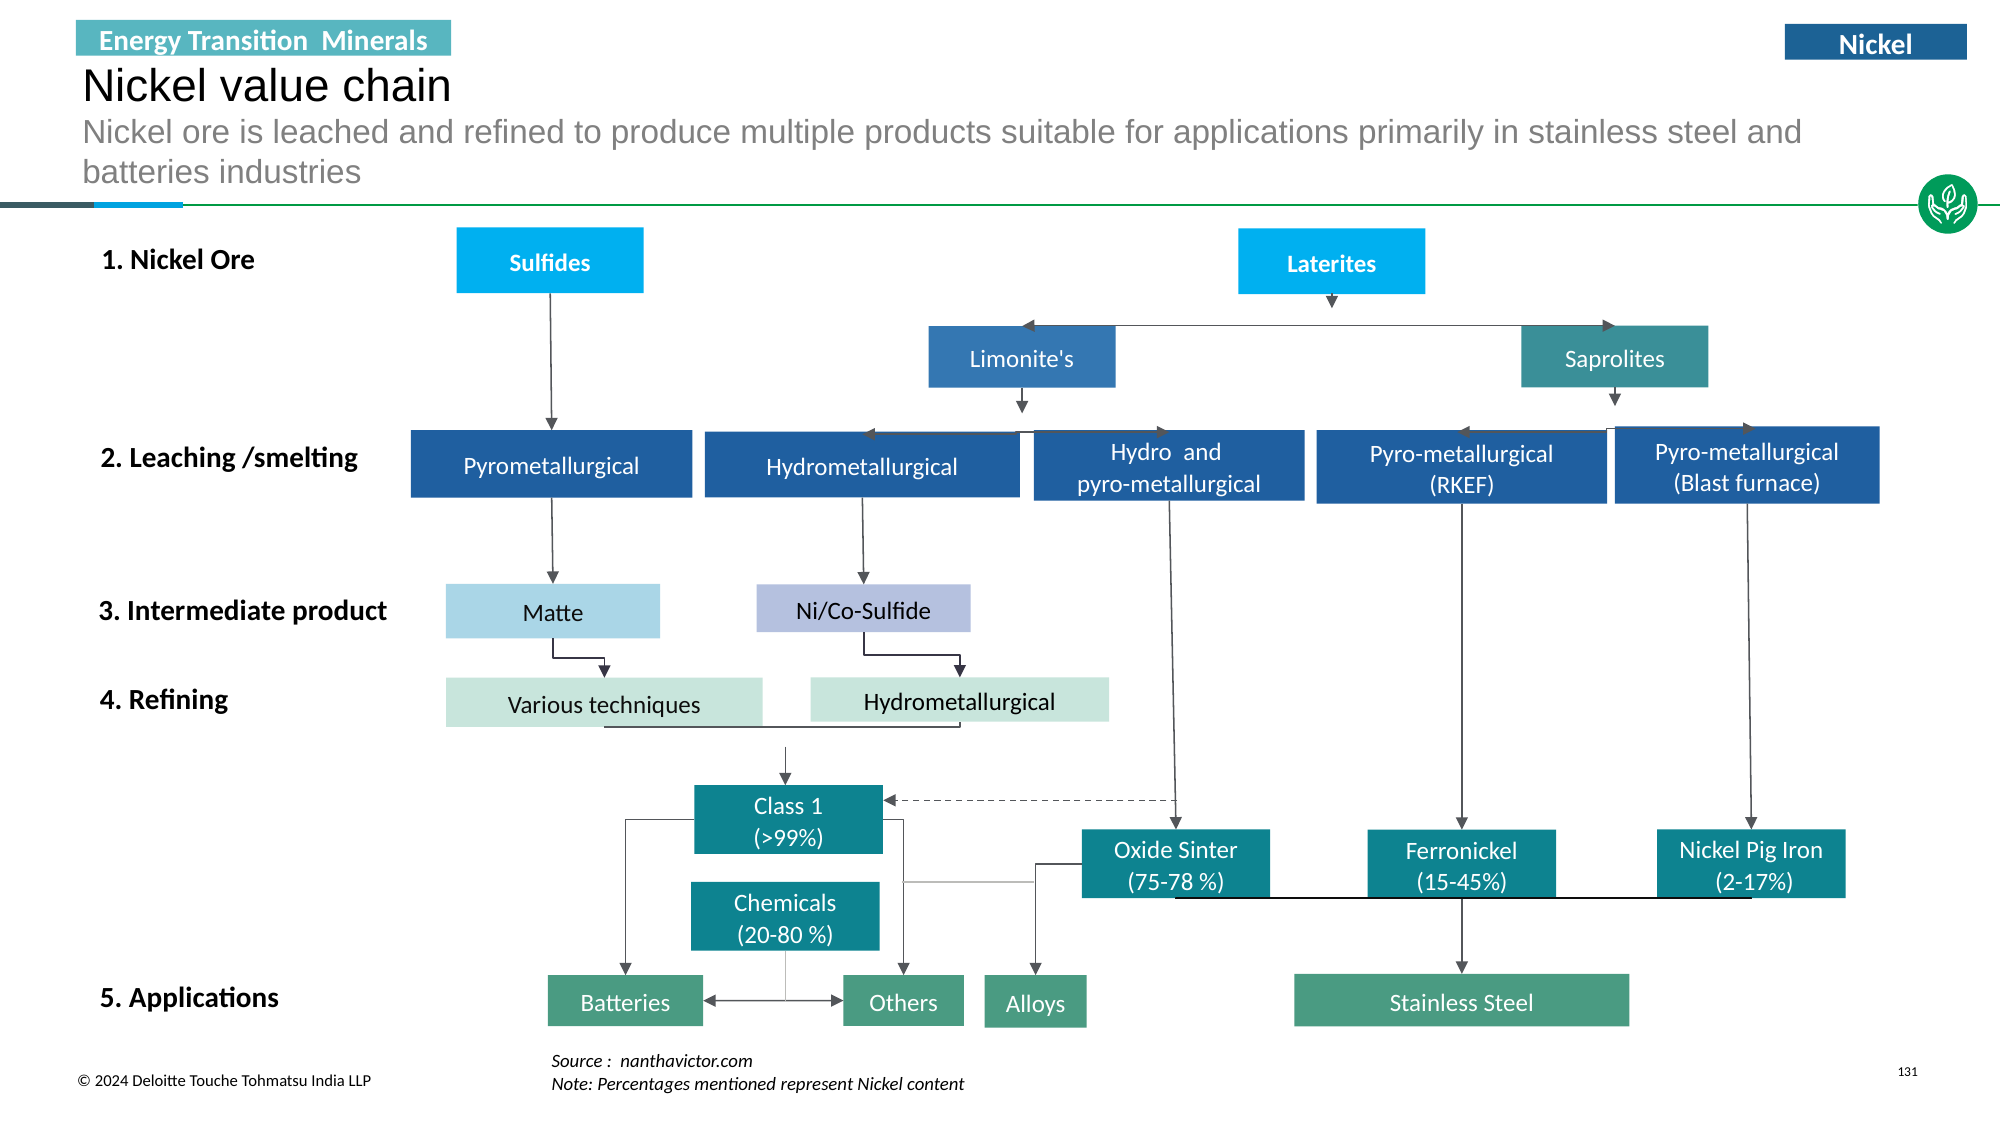

Energy Transition  Minerals
Nickel
# Nickel value chain Nickel ore is leached and refined to produce multiple products suitable for applications primarily in stainless steel and batteries industries

Sulfides
Laterites
1. Nickel Ore
4. Refining
Saprolites
Limonite's
Pyro-metallurgical
(Blast furnace)
Hydro  and
pyro-metallurgical
Pyro-metallurgical
(RKEF)
Pyrometallurgical
Hydrometallurgical
2. Leaching /smelting
Matte
Ni/Co-Sulfide
3. Intermediate product
Hydrometallurgical
Various techniques
Class 1
(>99%)
Oxide Sinter
(75-78 %)
Nickel Pig Iron
 (2-17%)
Ferronickel
(15-45%)
Chemicals
(20-80 %)
5. Applications
Stainless Steel
Others
Alloys
Batteries
Source :  nanthavictor.com
Note: Percentages mentioned represent Nickel content